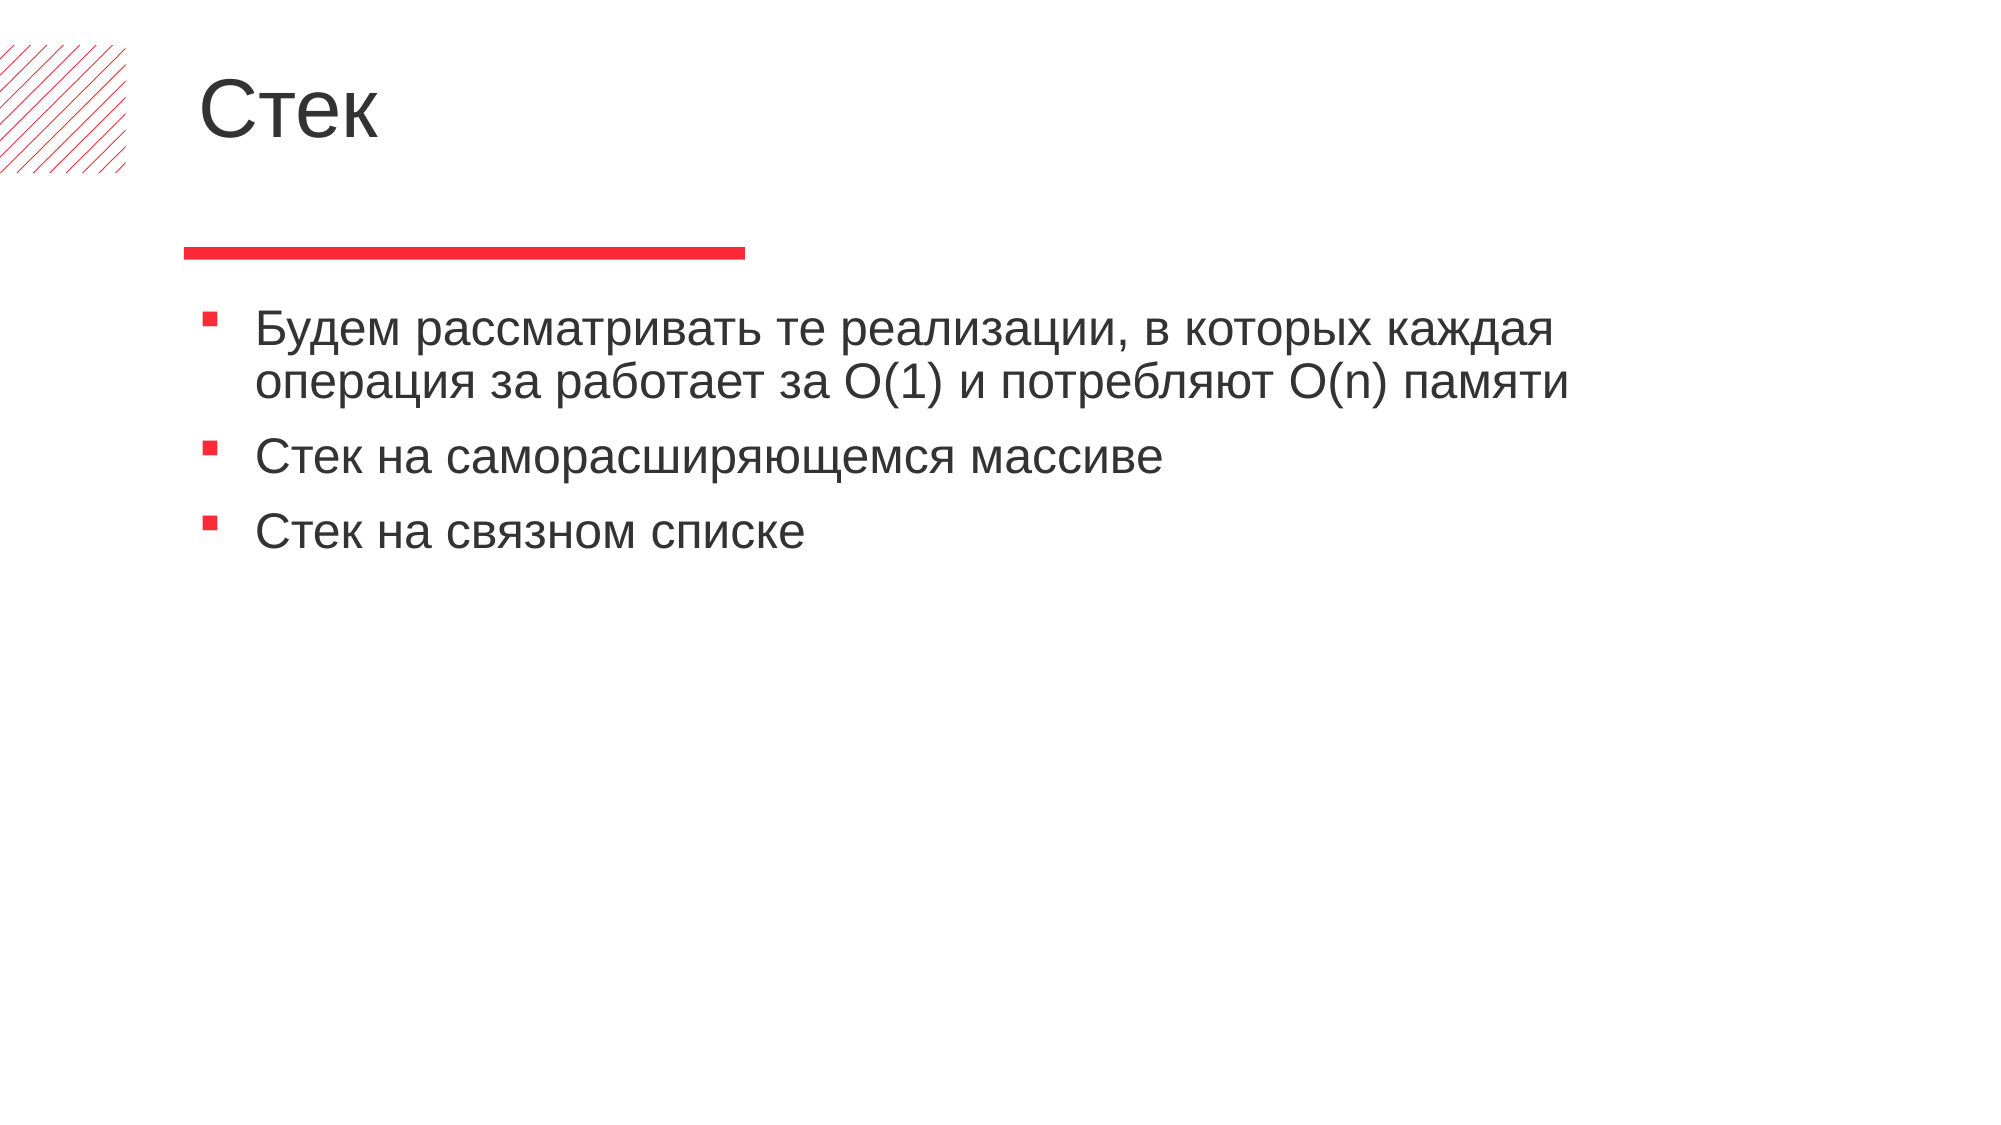

Стек
Будем рассматривать те реализации, в которых каждая операция за работает за О(1) и потребляют O(n) памяти
Стек на саморасширяющемся массиве
Стек на связном списке